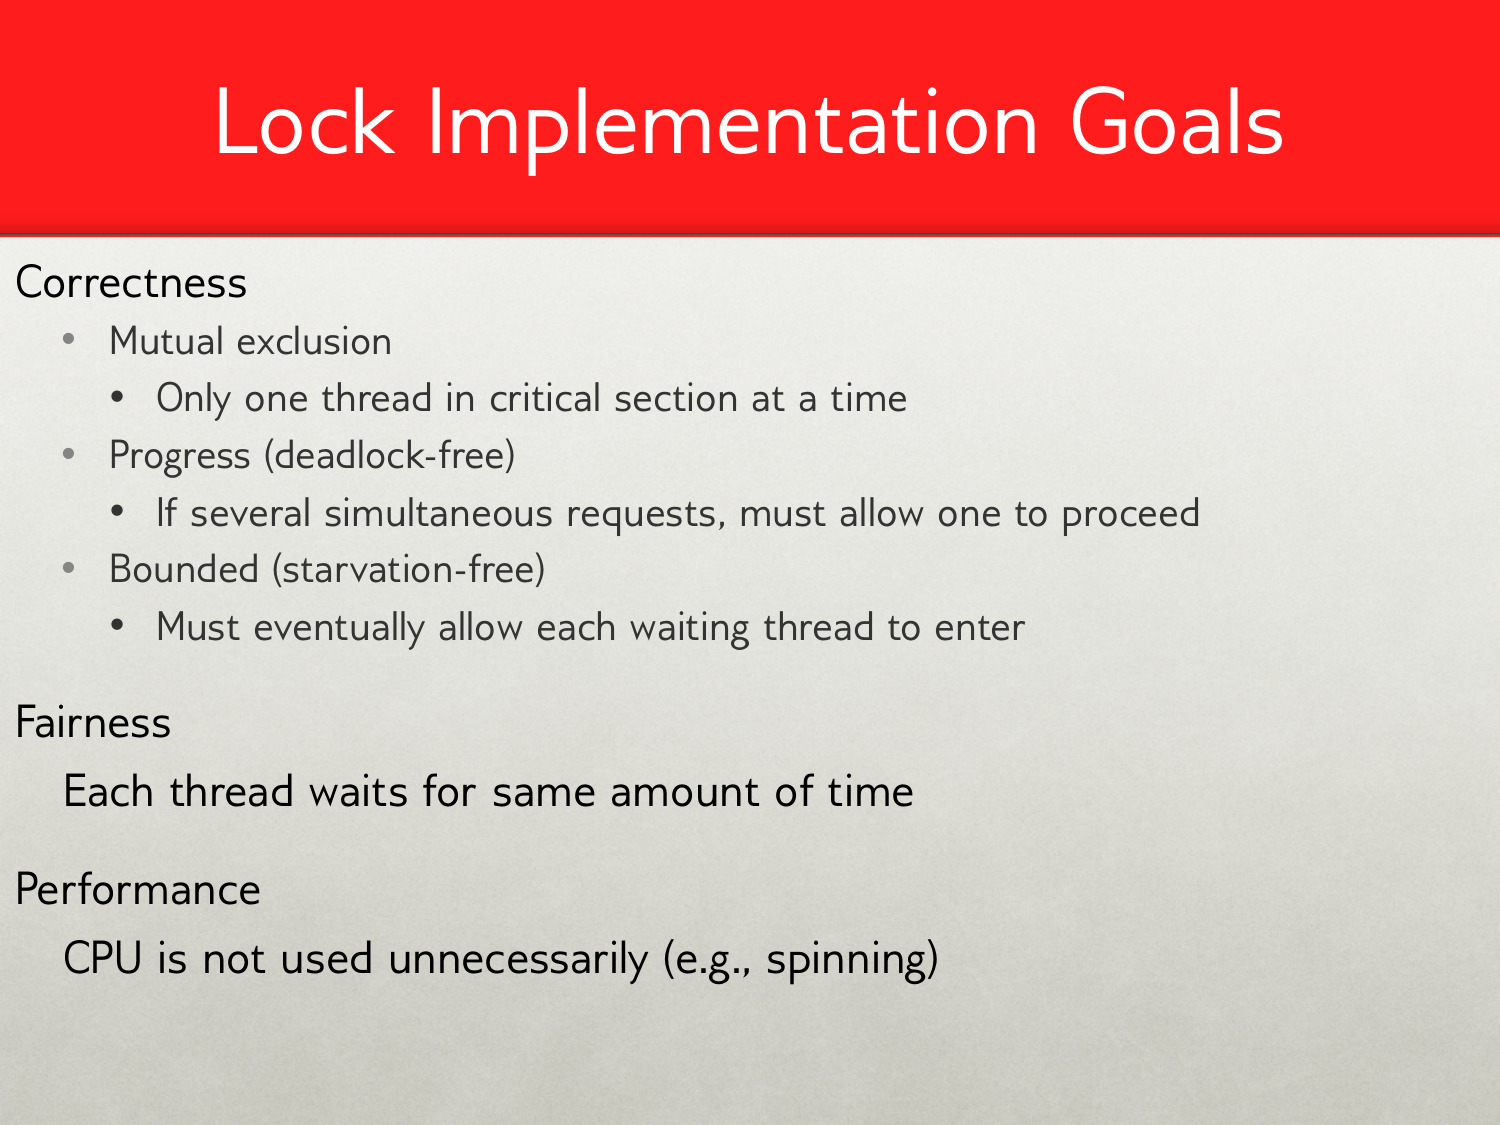

# Lock Implementation Goals
Correctness
Mutual exclusion
Only one thread in critical section at a time
Progress (deadlock-free)
If several simultaneous requests, must allow one to proceed
Bounded (starvation-free)
Must eventually allow each waiting thread to enter
Fairness
Each thread waits for same amount of time
Performance
CPU is not used unnecessarily (e.g., spinning)